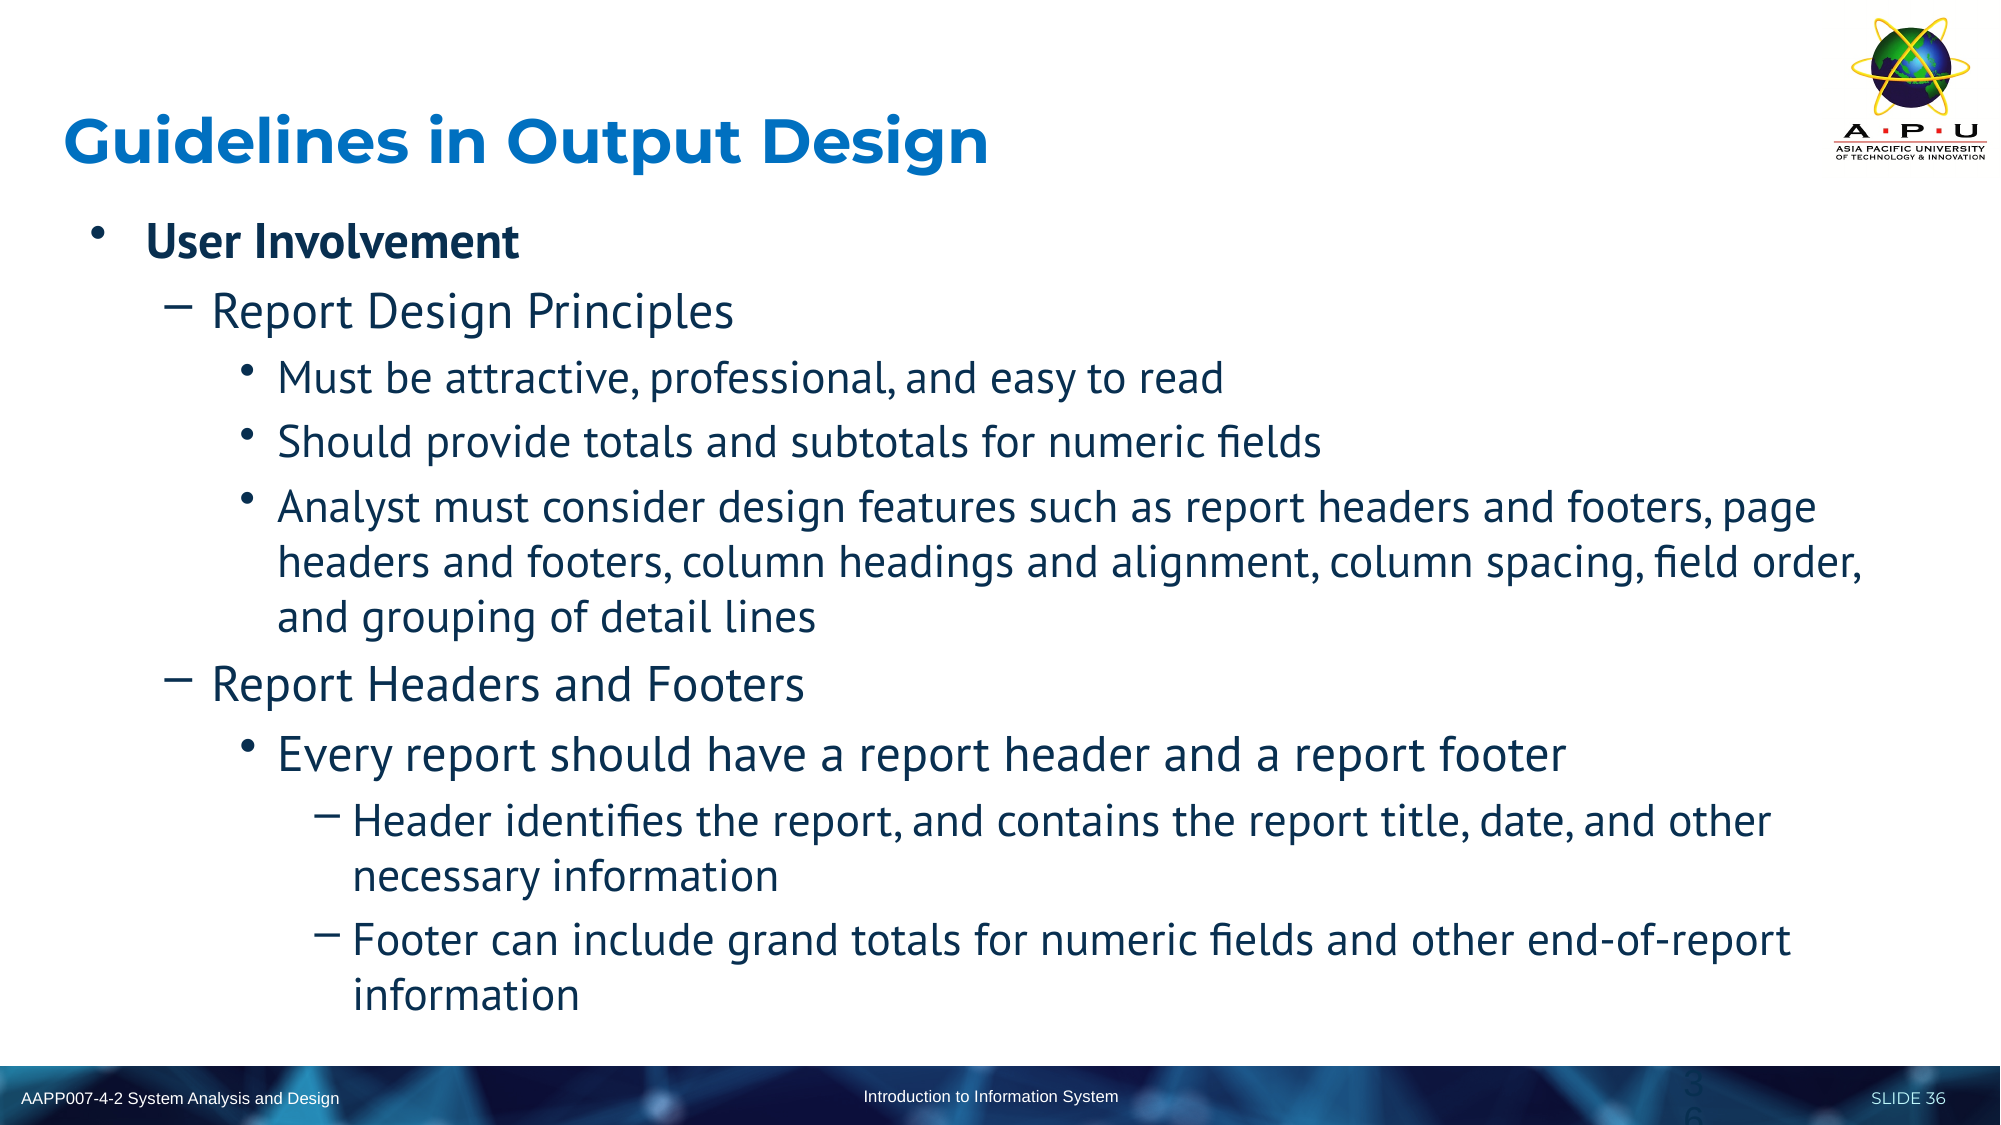

# Guidelines in Output Design
User Involvement
Report Design Principles
Must be attractive, professional, and easy to read
Should provide totals and subtotals for numeric fields
Analyst must consider design features such as report headers and footers, page headers and footers, column headings and alignment, column spacing, field order, and grouping of detail lines
Report Headers and Footers
Every report should have a report header and a report footer
Header identifies the report, and contains the report title, date, and other necessary information
Footer can include grand totals for numeric fields and other end-of-report information
36